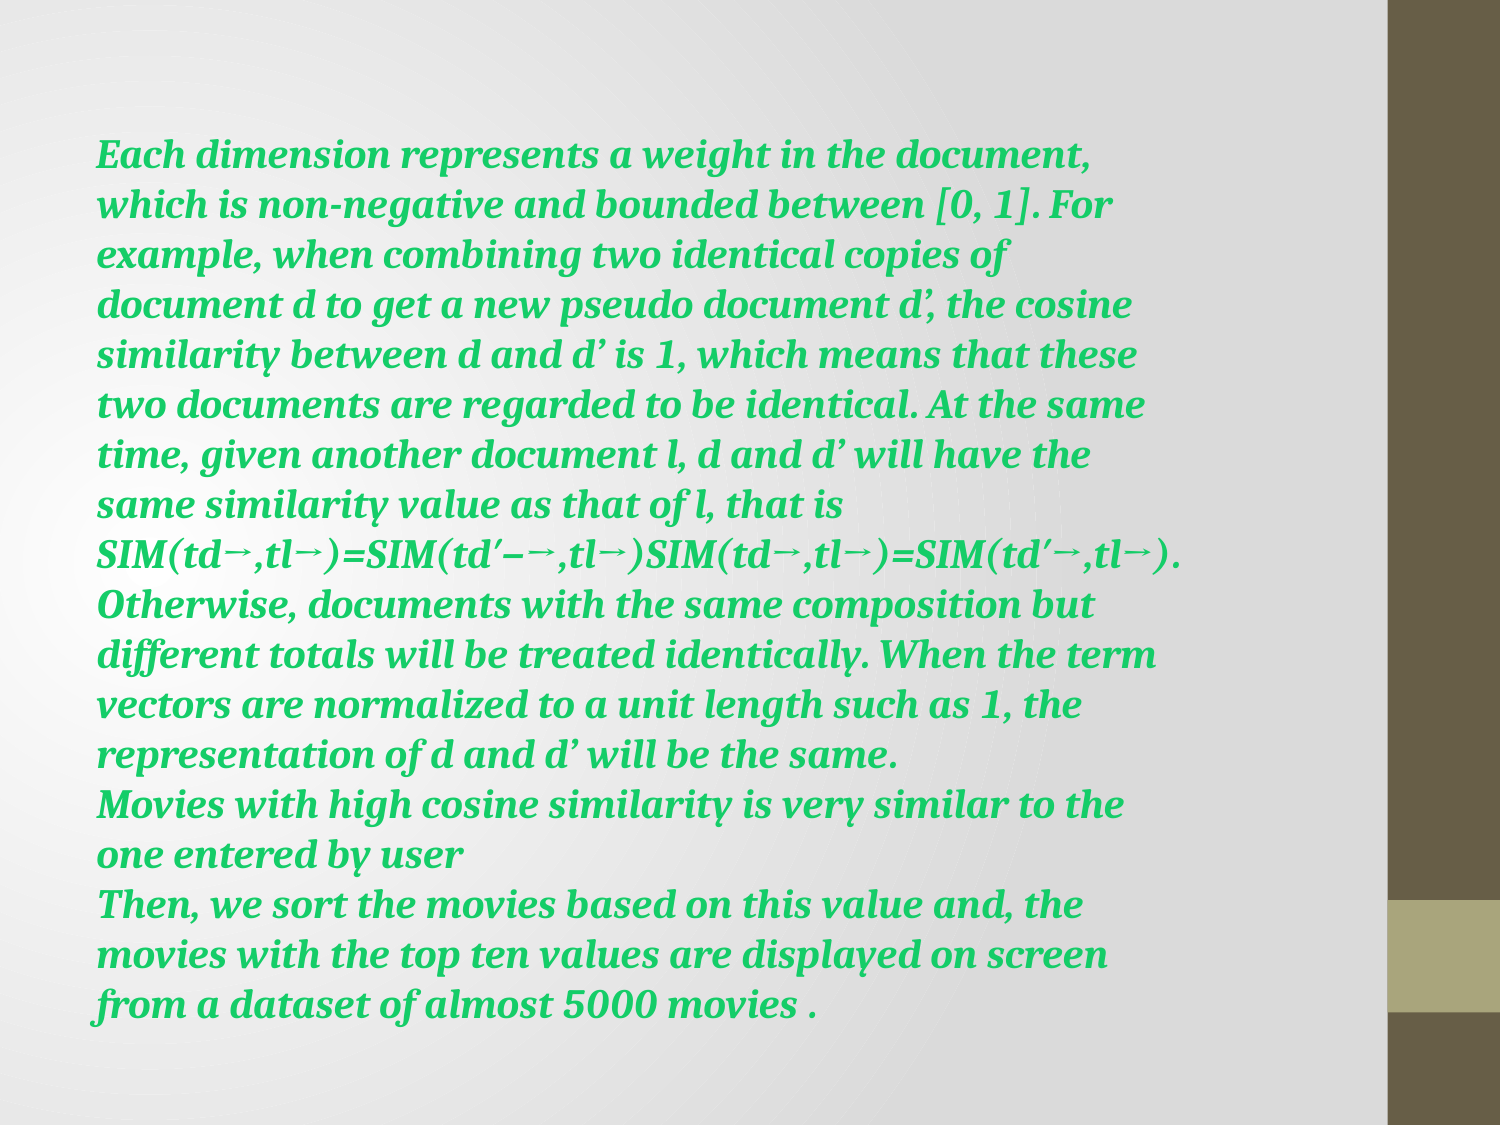

Each dimension represents a weight in the document, which is non-negative and bounded between [0, 1]. For example, when combining two identical copies of document d to get a new pseudo document d’, the cosine similarity between d and d’ is 1, which means that these two documents are regarded to be identical. At the same time, given another document l, d and d’ will have the same similarity value as that of l, that is SIM(td→,tl→)=SIM(td′−→,tl→)SIM(td→,tl→)=SIM(td′→,tl→). Otherwise, documents with the same composition but different totals will be treated identically. When the term vectors are normalized to a unit length such as 1, the representation of d and d’ will be the same.Movies with high cosine similarity is very similar to the one entered by userThen, we sort the movies based on this value and, the movies with the top ten values are displayed on screen from a dataset of almost 5000 movies .